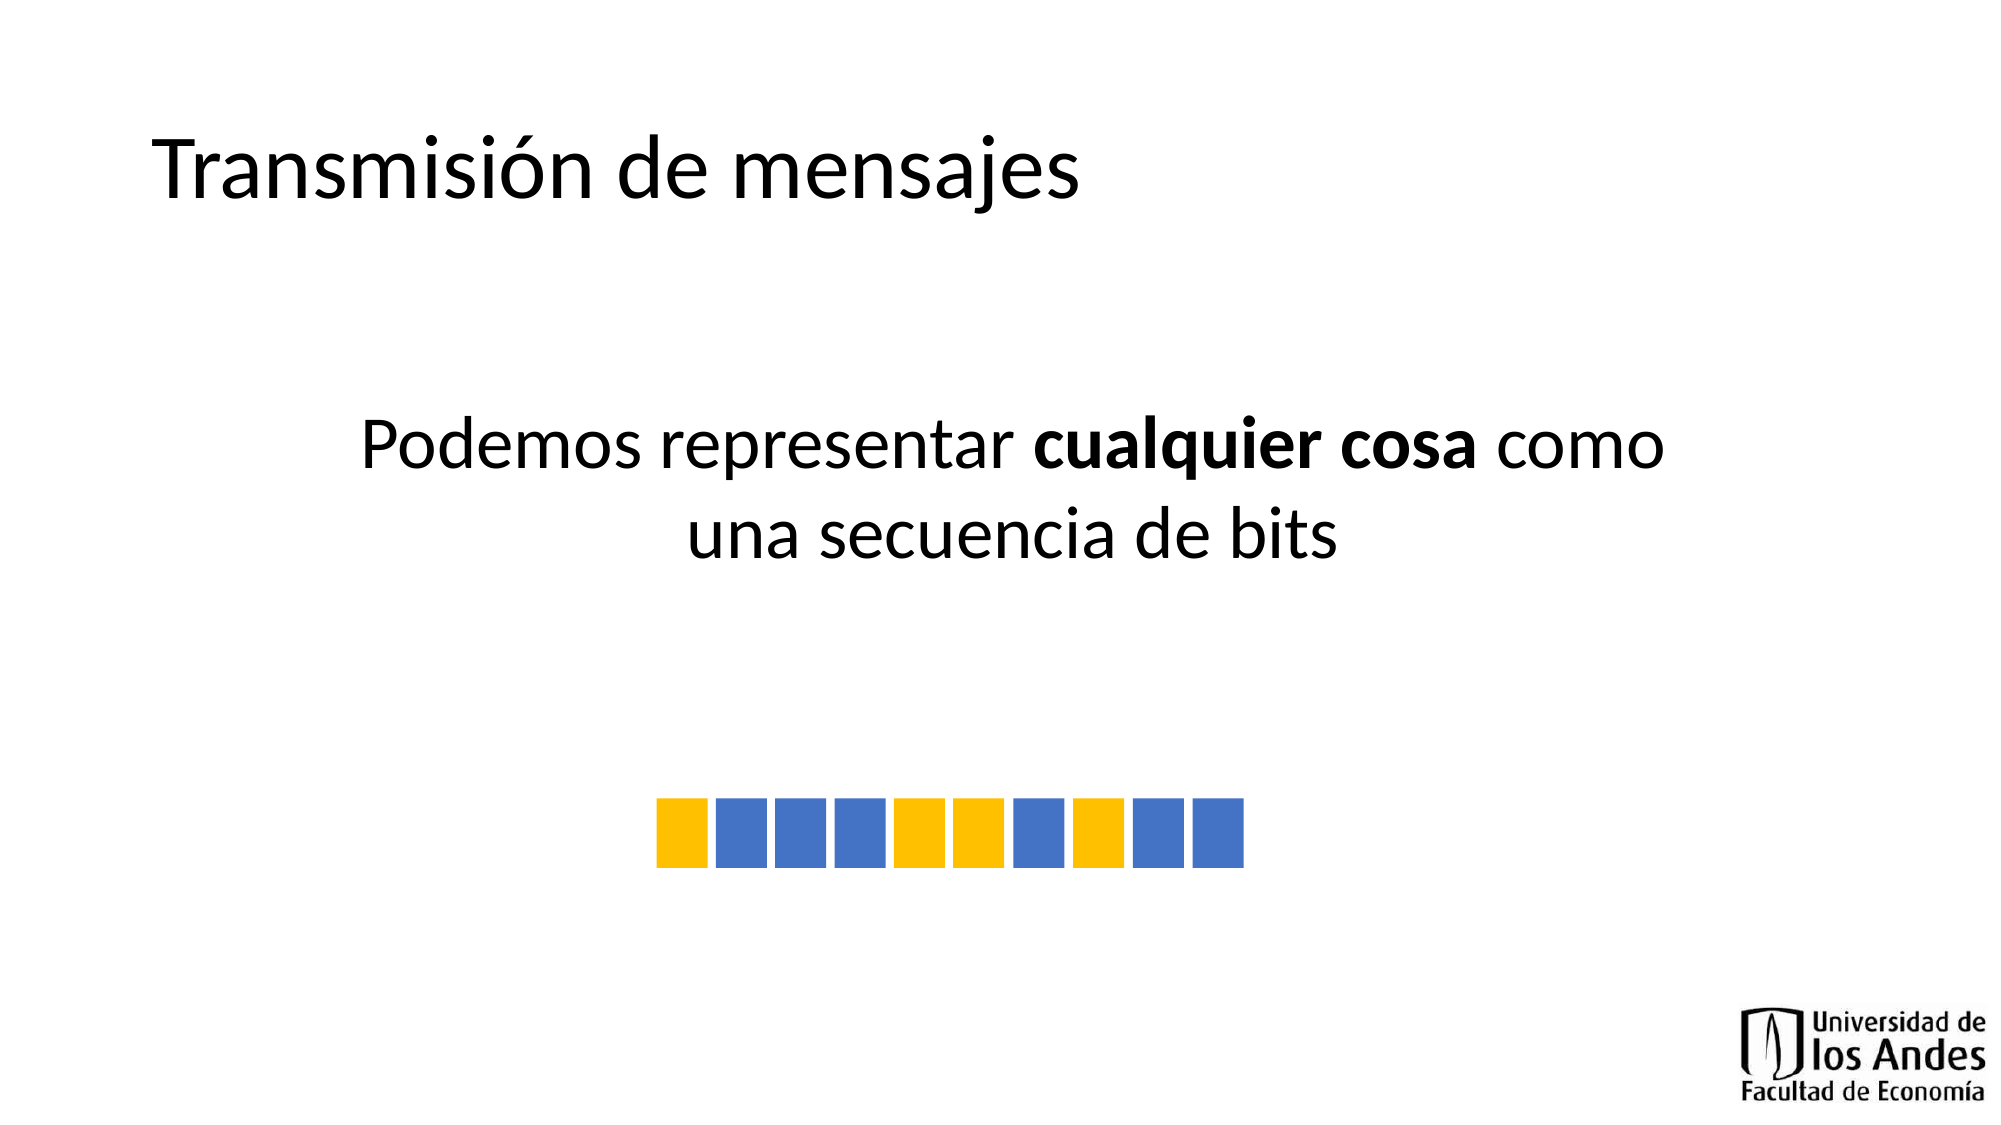

# Transmisión de mensajes
Podemos representar cualquier cosa como una secuencia de bits